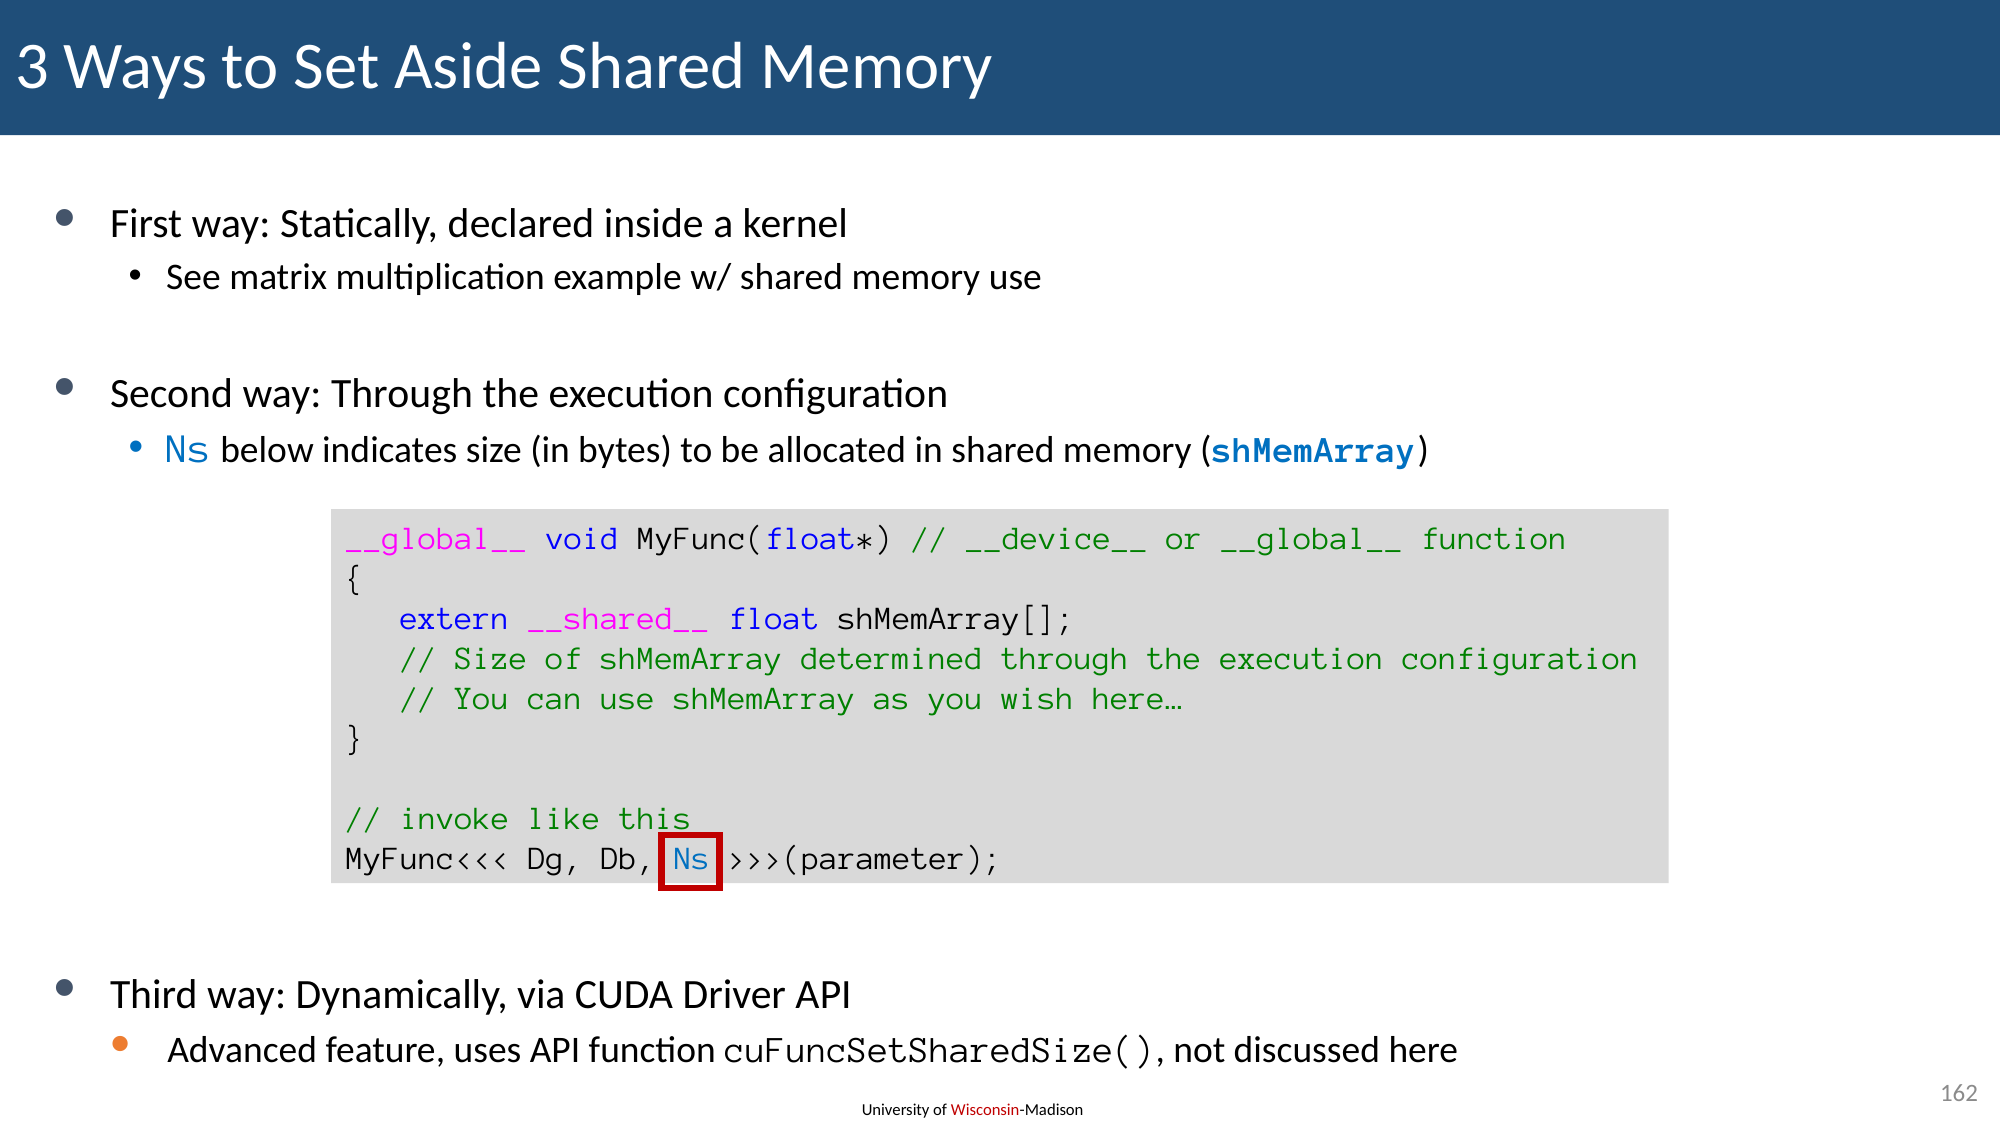

# 3 Ways to Set Aside Shared Memory
First way: Statically, declared inside a kernel
See matrix multiplication example w/ shared memory use

Second way: Through the execution configuration
Ns below indicates size (in bytes) to be allocated in shared memory (shMemArray)
__global__ void MyFunc(float*) // __device__ or __global__ function
{
   extern __shared__ float shMemArray[];
   // Size of shMemArray determined through the execution configuration
   // You can use shMemArray as you wish here…
}

// invoke like this
MyFunc<<< Dg, Db, Ns >>>(parameter);

Third way: Dynamically, via CUDA Driver API
Advanced feature, uses API function cuFuncSetSharedSize(), not discussed here
162